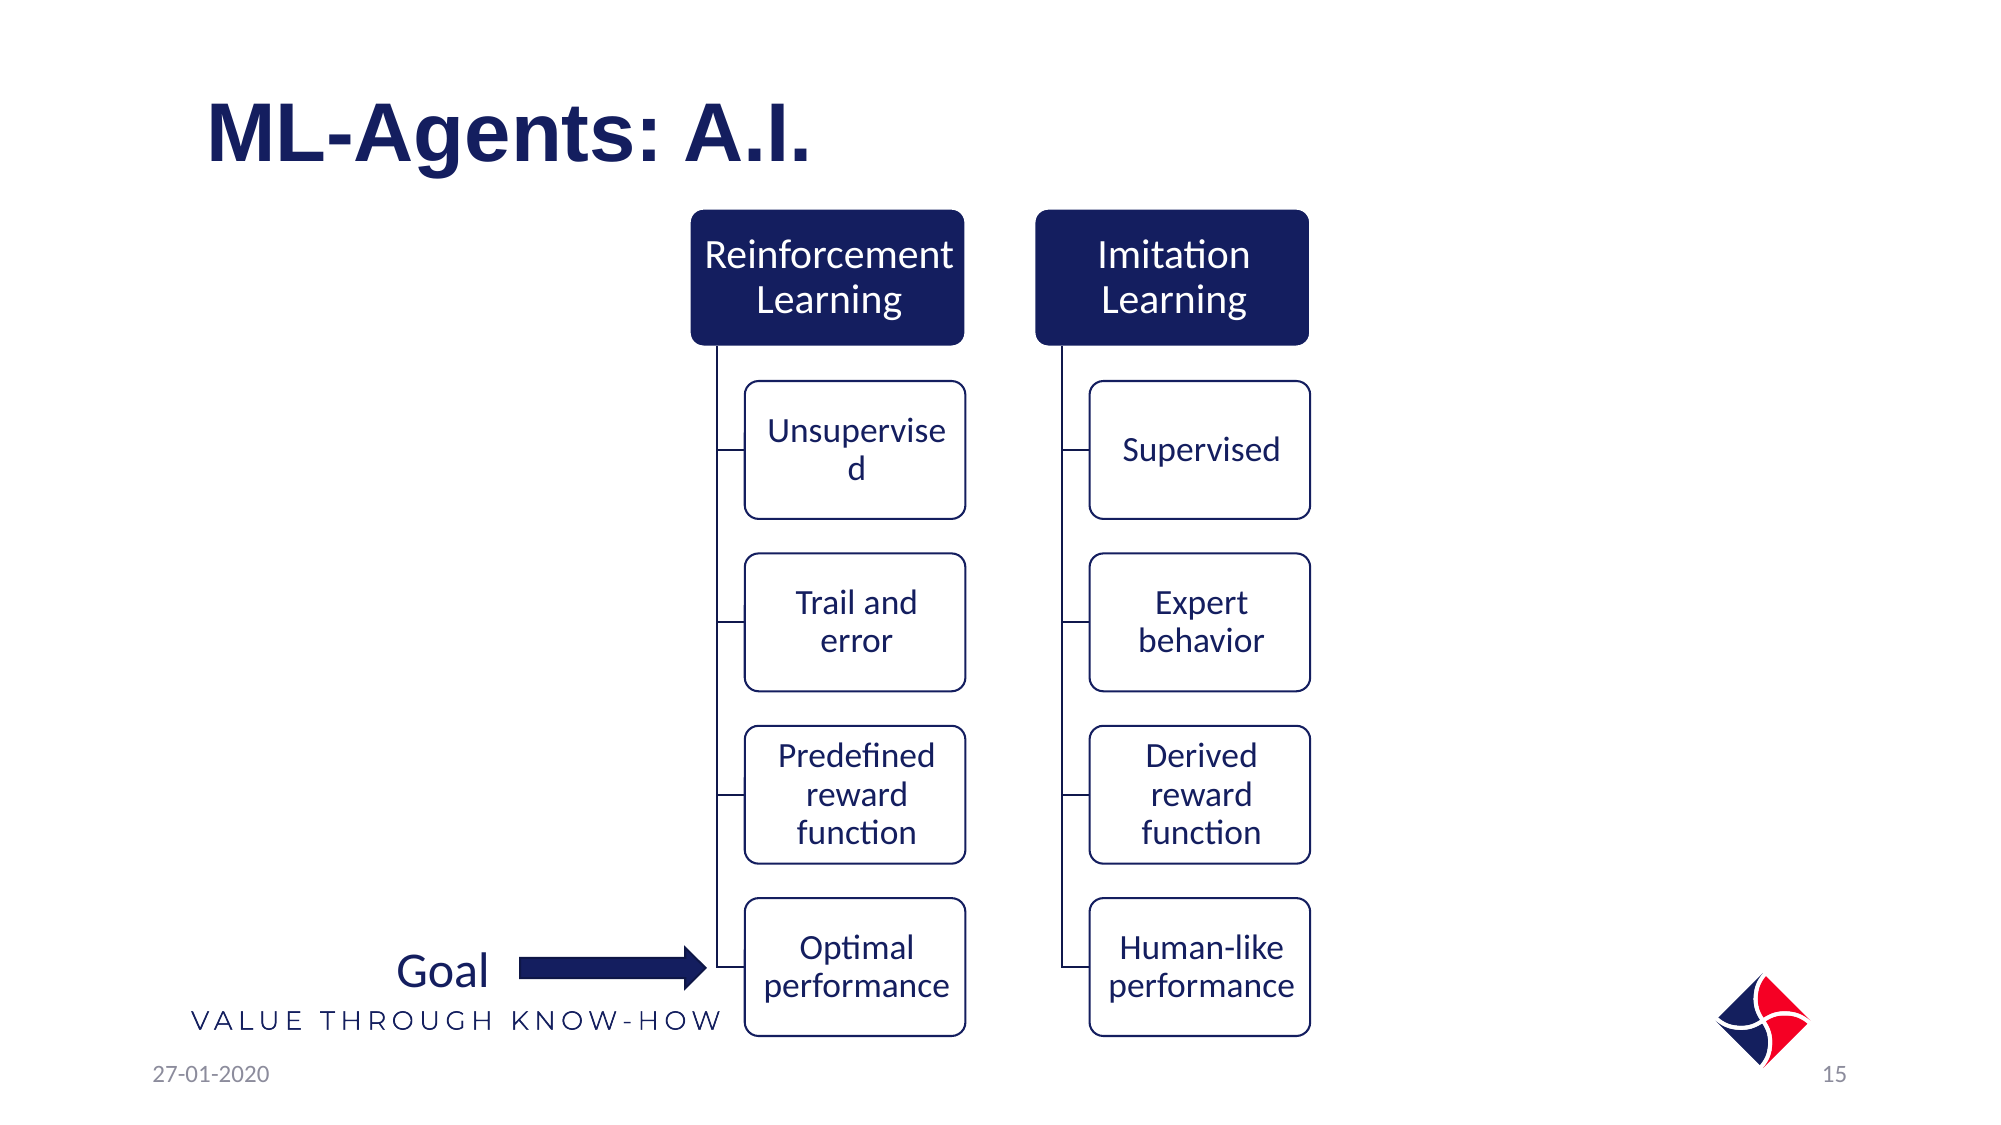

ML-Agents: A.I.
Reinforcement Learning
Unsupervised
Trail and error
Predefined reward function
Optimal performance
Imitation Learning
Supervised
Expert behavior
Derived reward function
Human-like performance
Goal

27-01-2020
15